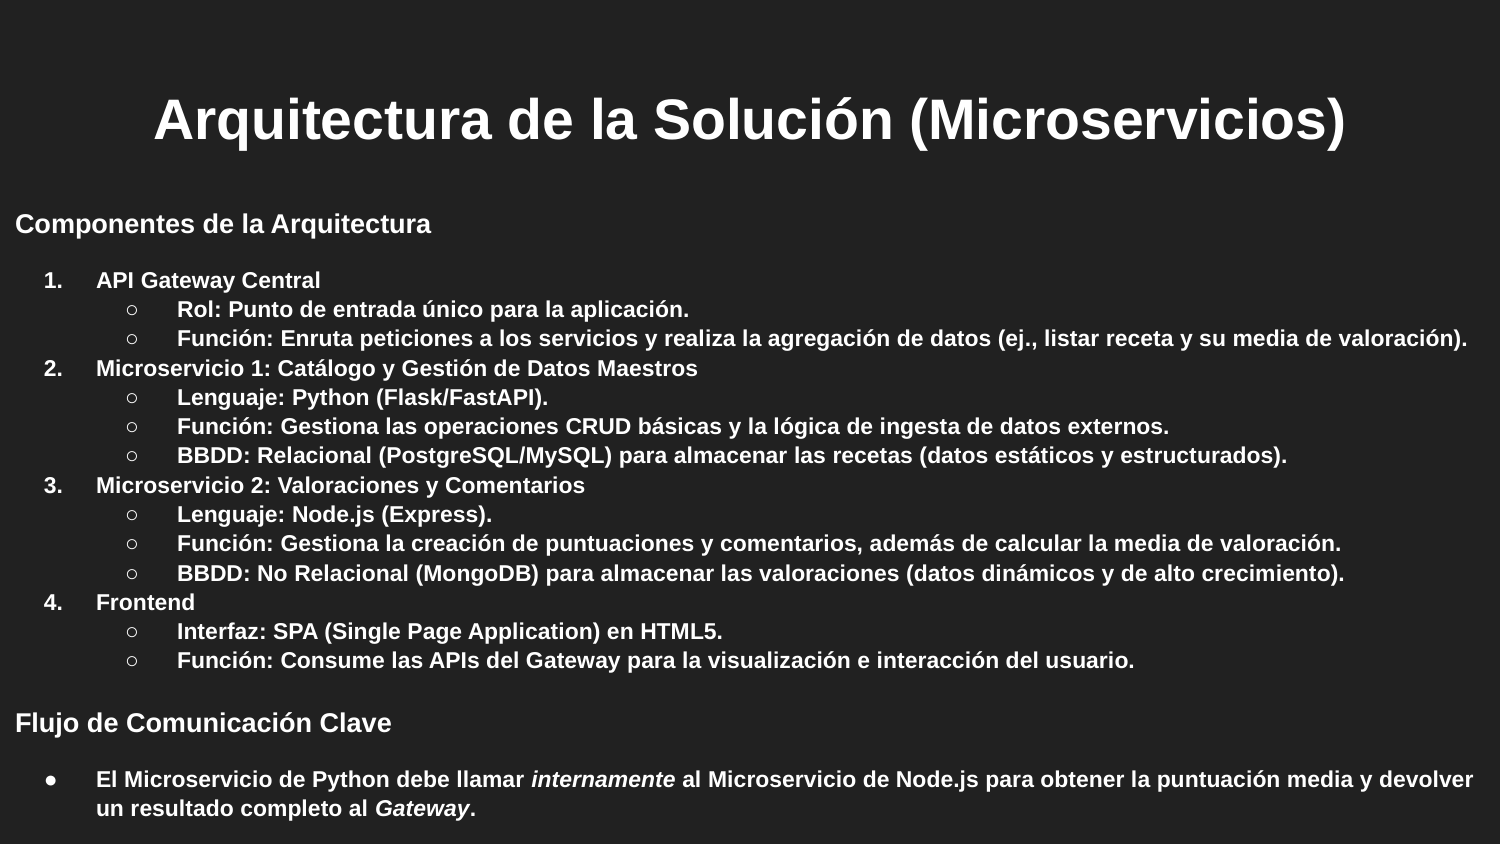

# Arquitectura de la Solución (Microservicios)
Componentes de la Arquitectura
API Gateway Central
Rol: Punto de entrada único para la aplicación.
Función: Enruta peticiones a los servicios y realiza la agregación de datos (ej., listar receta y su media de valoración).
Microservicio 1: Catálogo y Gestión de Datos Maestros
Lenguaje: Python (Flask/FastAPI).
Función: Gestiona las operaciones CRUD básicas y la lógica de ingesta de datos externos.
BBDD: Relacional (PostgreSQL/MySQL) para almacenar las recetas (datos estáticos y estructurados).
Microservicio 2: Valoraciones y Comentarios
Lenguaje: Node.js (Express).
Función: Gestiona la creación de puntuaciones y comentarios, además de calcular la media de valoración.
BBDD: No Relacional (MongoDB) para almacenar las valoraciones (datos dinámicos y de alto crecimiento).
Frontend
Interfaz: SPA (Single Page Application) en HTML5.
Función: Consume las APIs del Gateway para la visualización e interacción del usuario.
Flujo de Comunicación Clave
El Microservicio de Python debe llamar internamente al Microservicio de Node.js para obtener la puntuación media y devolver un resultado completo al Gateway.